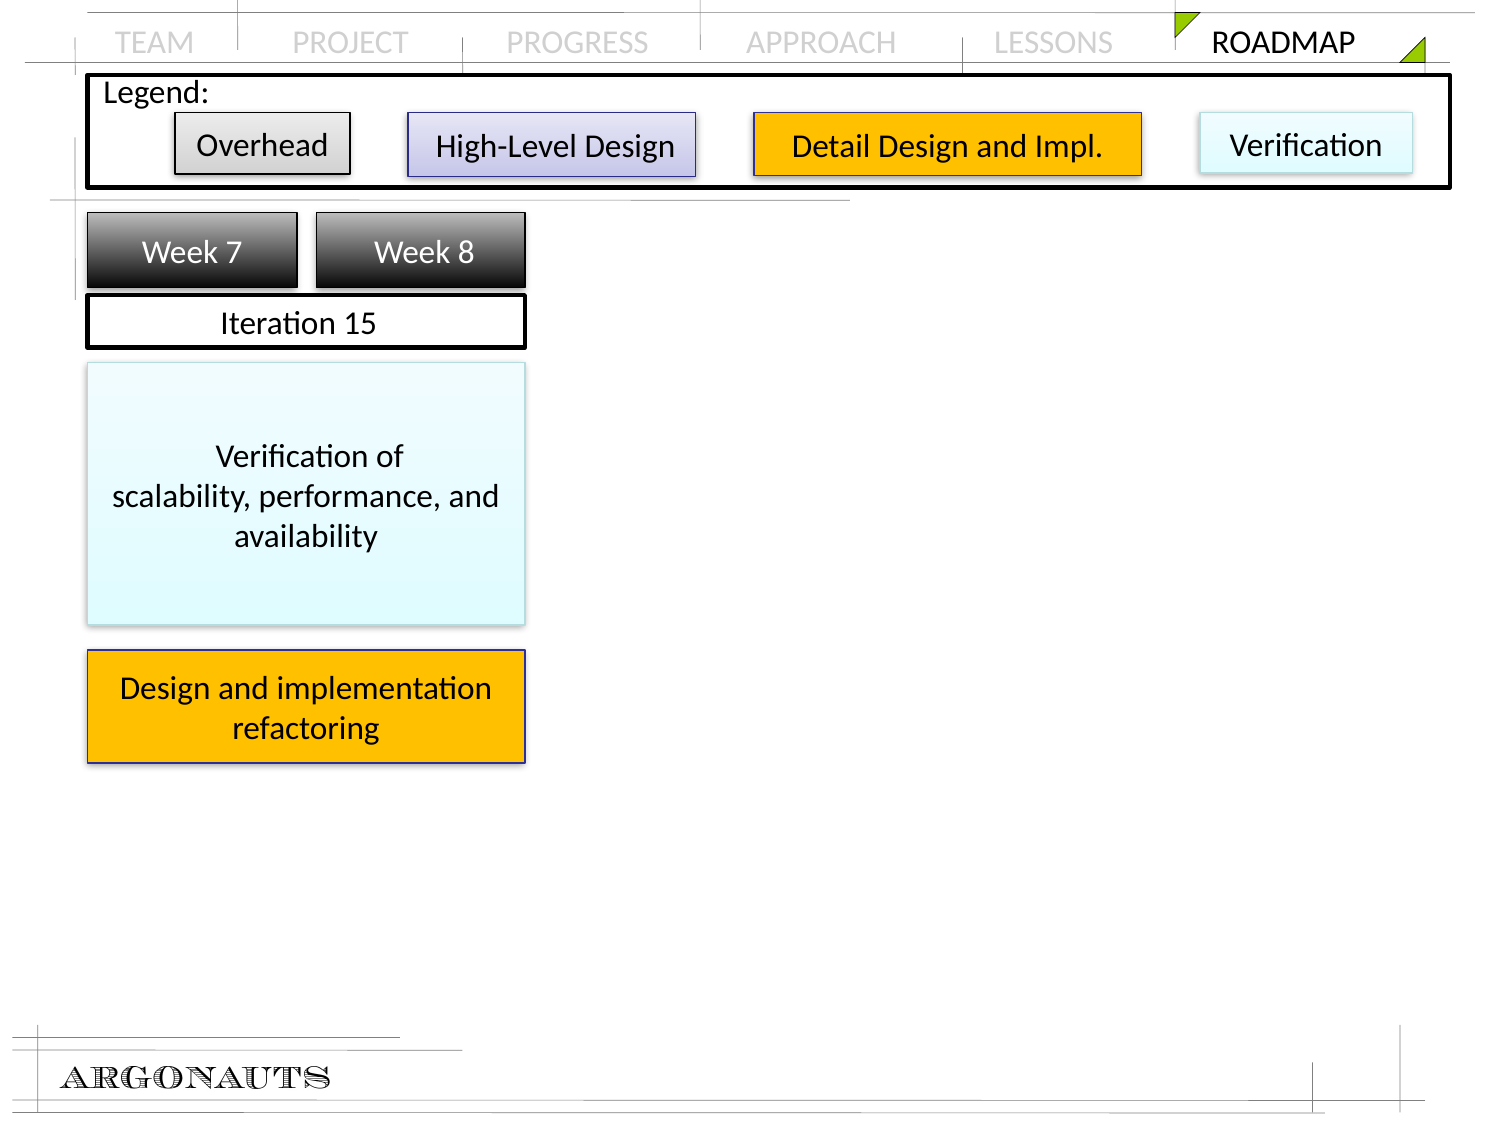

Legend:

Verification
Overhead
 High-Level Design
Detail Design and Impl.
Week 7
 Week 8
Iteration 15
 Verification of
scalability, performance, and availability
Design and implementation refactoring